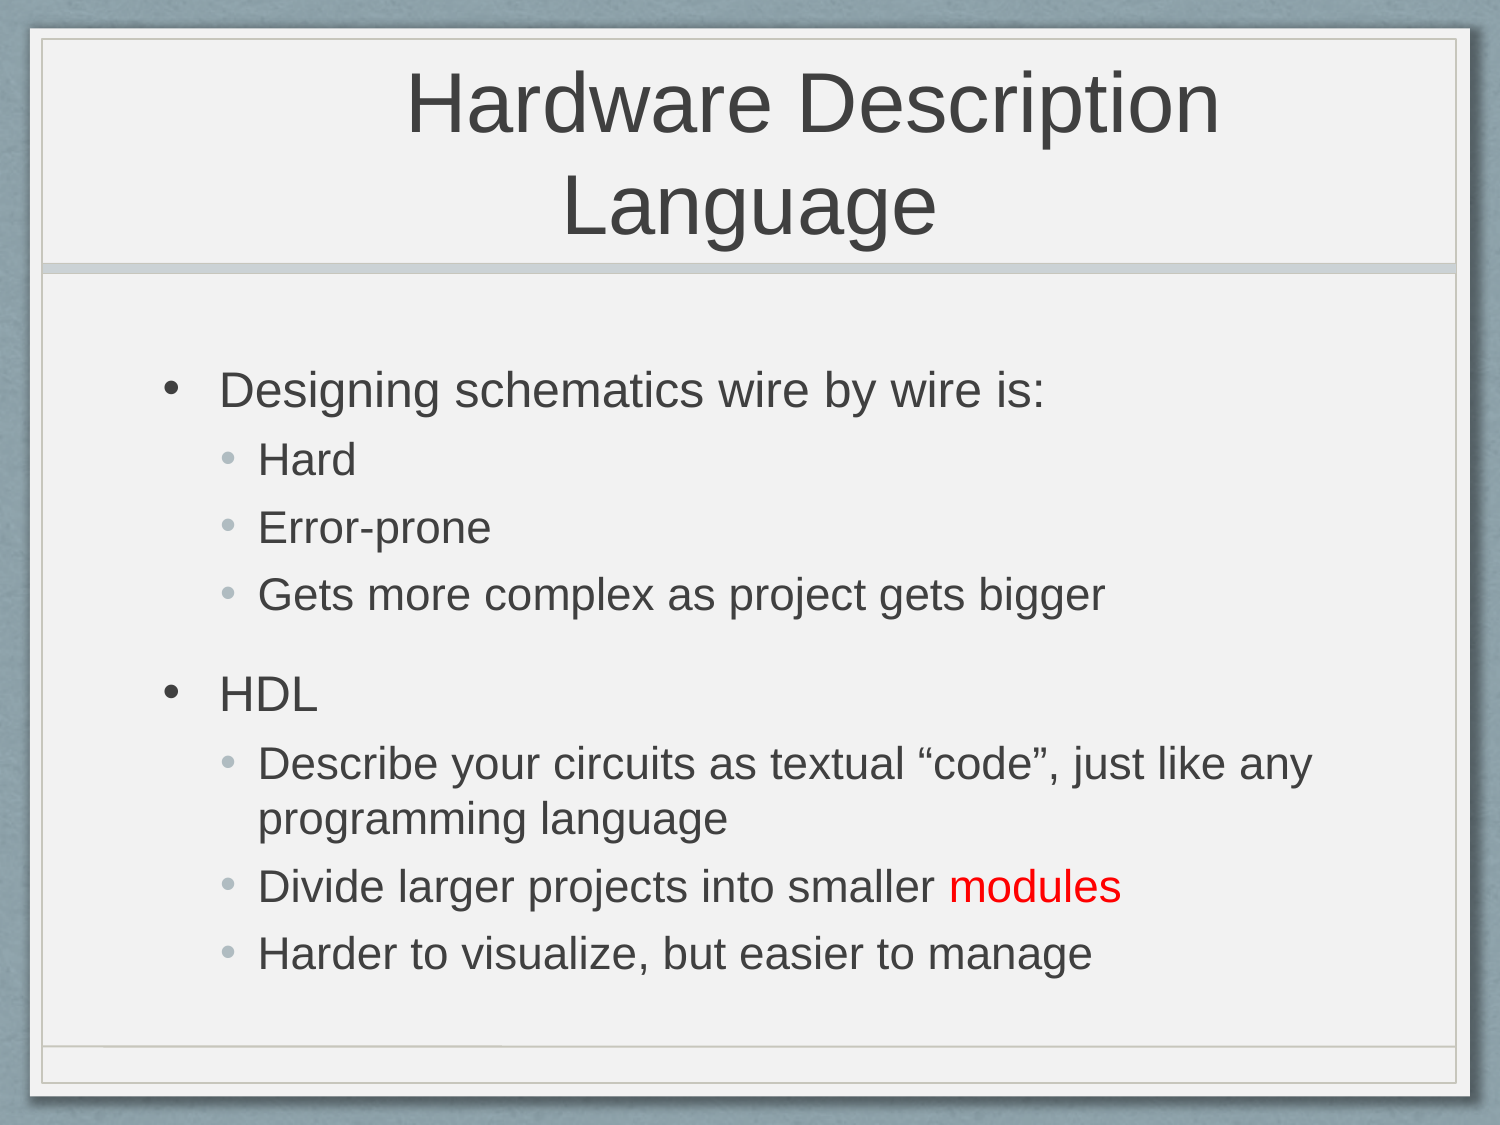

# Hardware Description Language
Designing schematics wire by wire is:
Hard
Error-prone
Gets more complex as project gets bigger
HDL
Describe your circuits as textual “code”, just like any programming language
Divide larger projects into smaller modules
Harder to visualize, but easier to manage